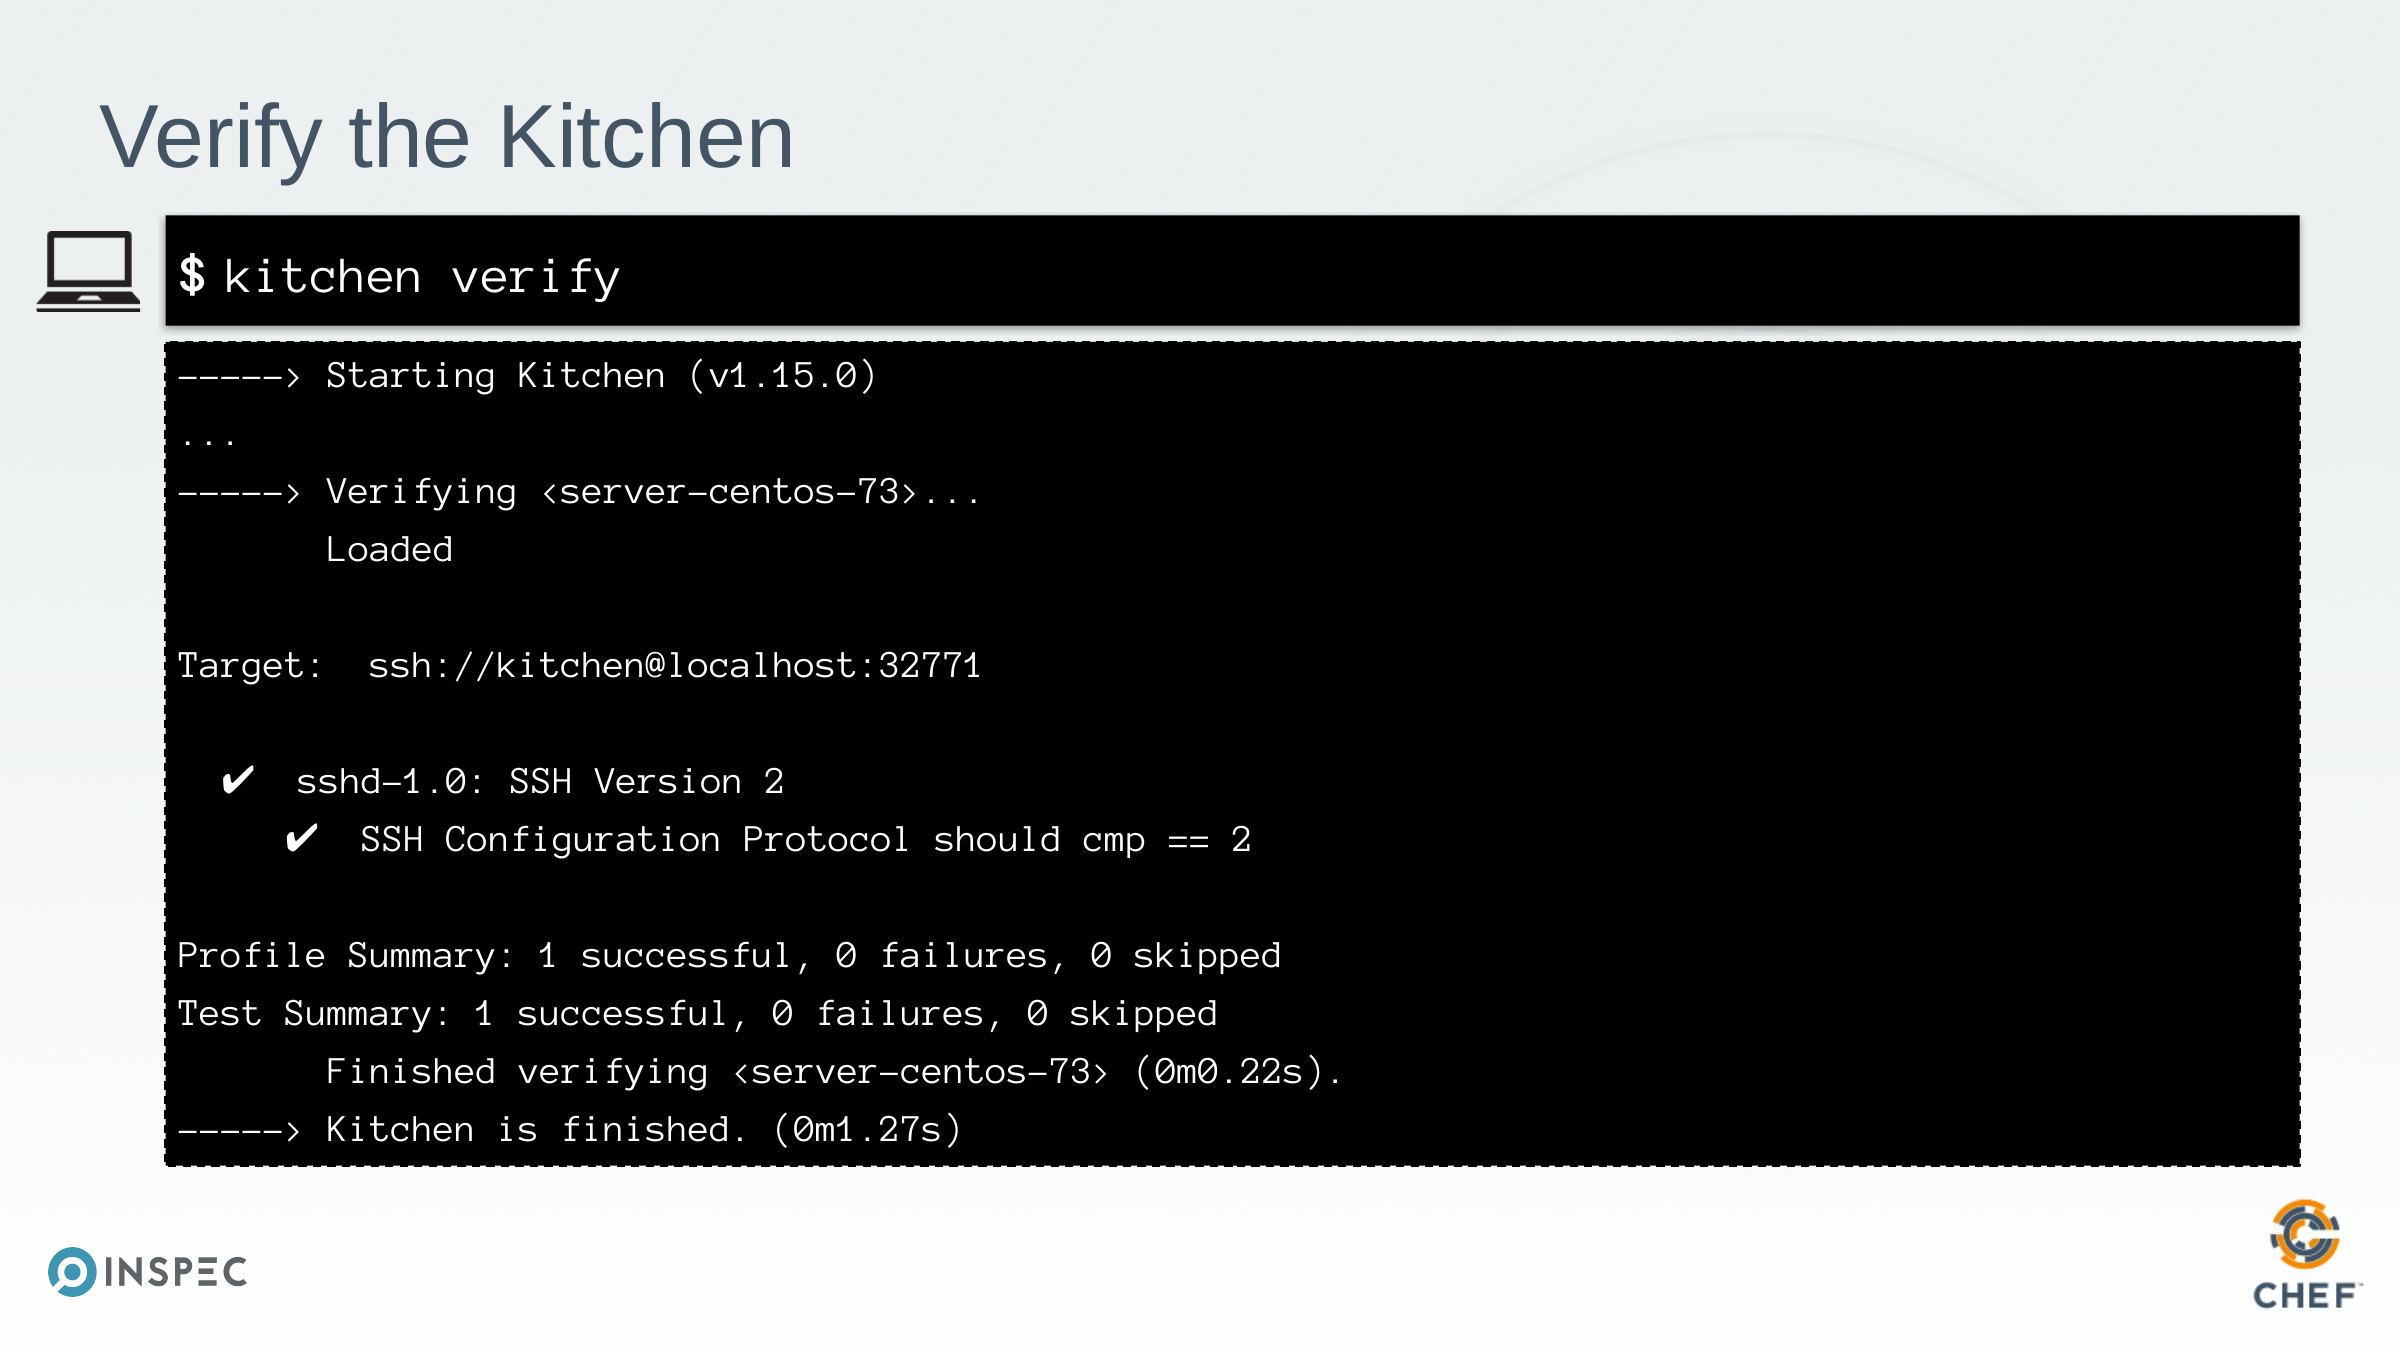

# Verify the Kitchen
kitchen verify
-----> Starting Kitchen (v1.15.0)
...
-----> Verifying <server-centos-73>...
       Loaded

Target:  ssh://kitchen@localhost:32771

  ✔  sshd-1.0: SSH Version 2
     ✔  SSH Configuration Protocol should cmp == 2

Profile Summary: 1 successful, 0 failures, 0 skipped
Test Summary: 1 successful, 0 failures, 0 skipped
       Finished verifying <server-centos-73> (0m0.22s).
-----> Kitchen is finished. (0m1.27s)